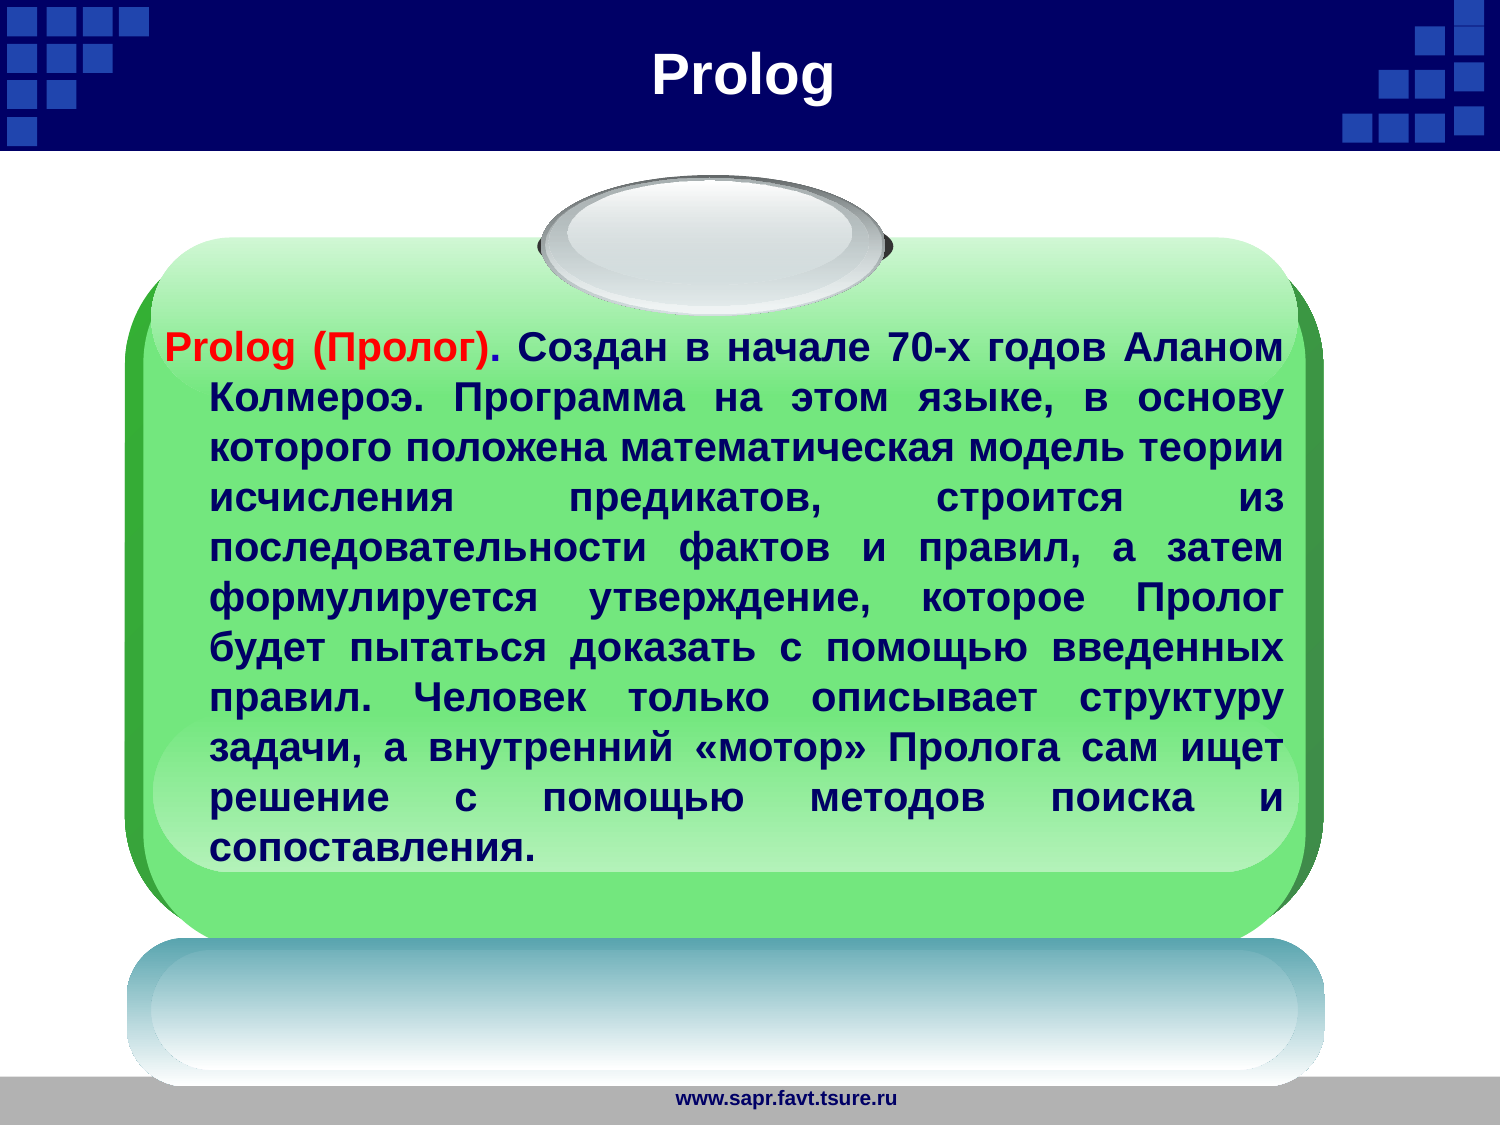

Prolog

Prolog (Пролог). Создан в начале 70-х годов Аланом Колмероэ. Программа на этом языке, в основу которого положена математическая модель теории исчисления предикатов, строится из последовательности фактов и правил, а затем формулируется утверждение, которое Пролог будет пытаться доказать с помощью введенных правил. Человек только описывает структуру задачи, а внутренний «мотор» Пролога сам ищет решение с помощью методов поиска и сопоставления.

www.sapr.favt.tsure.ru